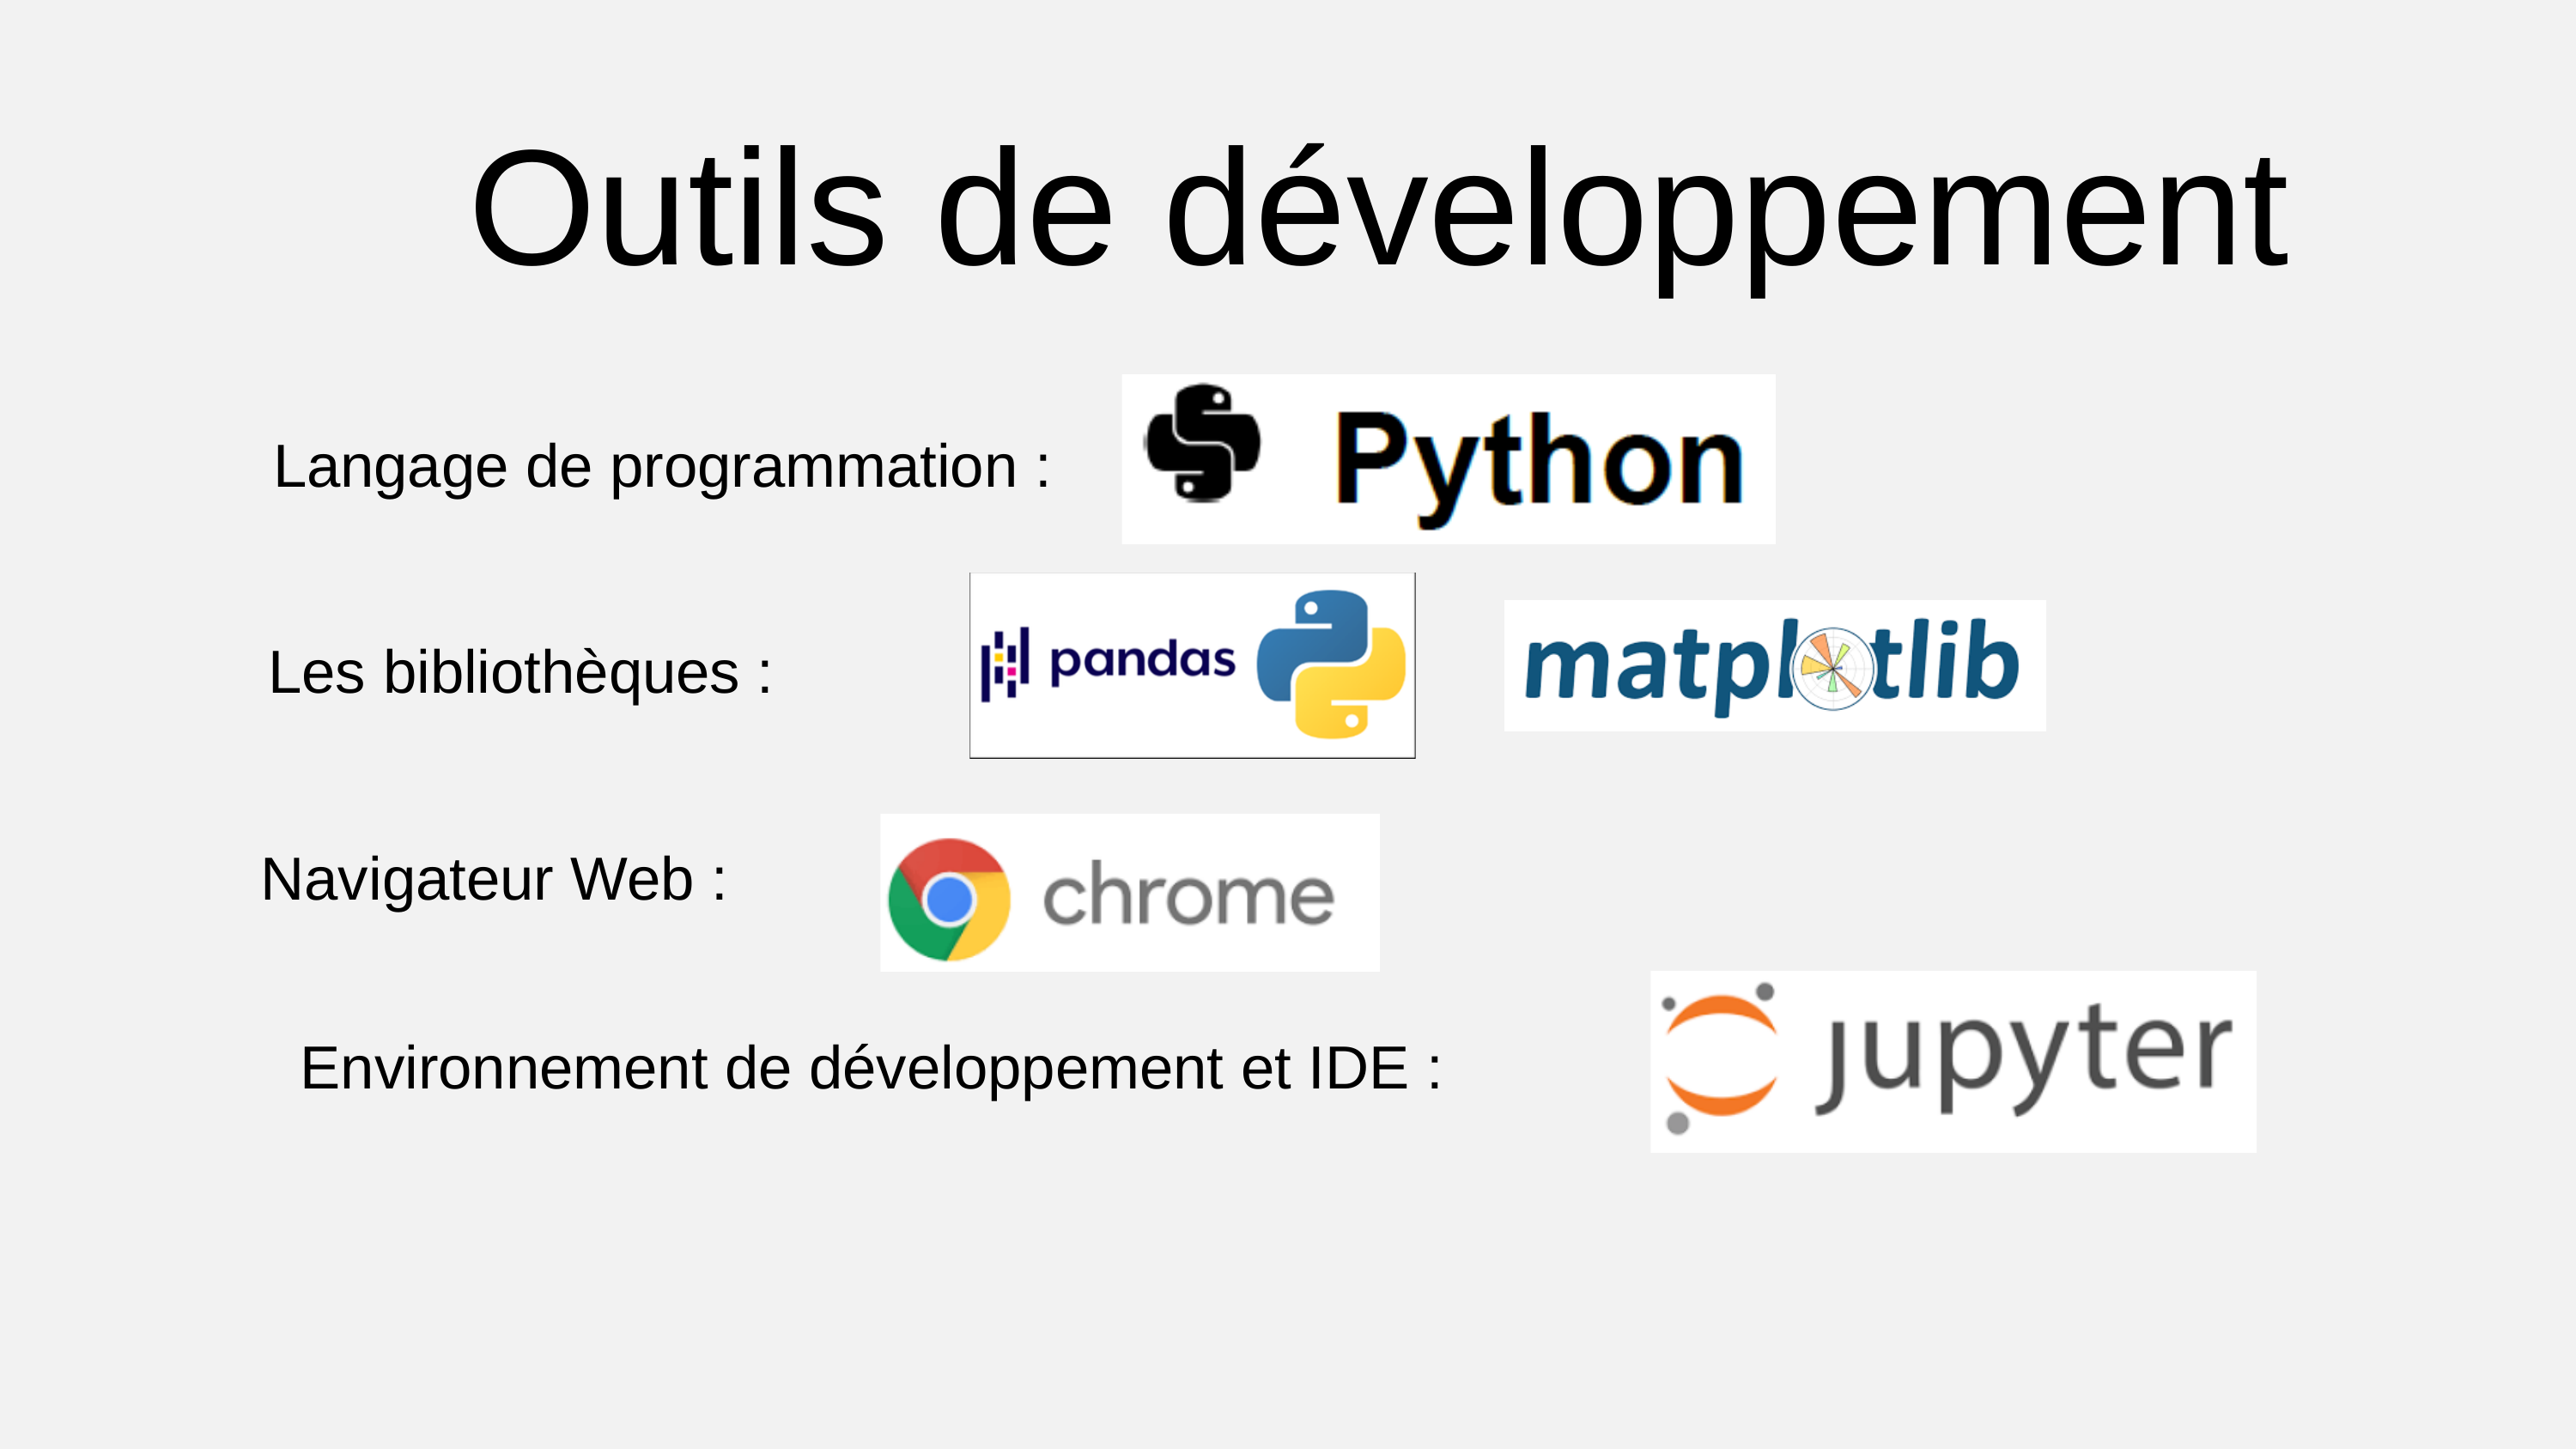

Outils de développement

Langage de programmation :

Les bibliothèques :

Navigateur Web :

Environnement de développement et IDE :